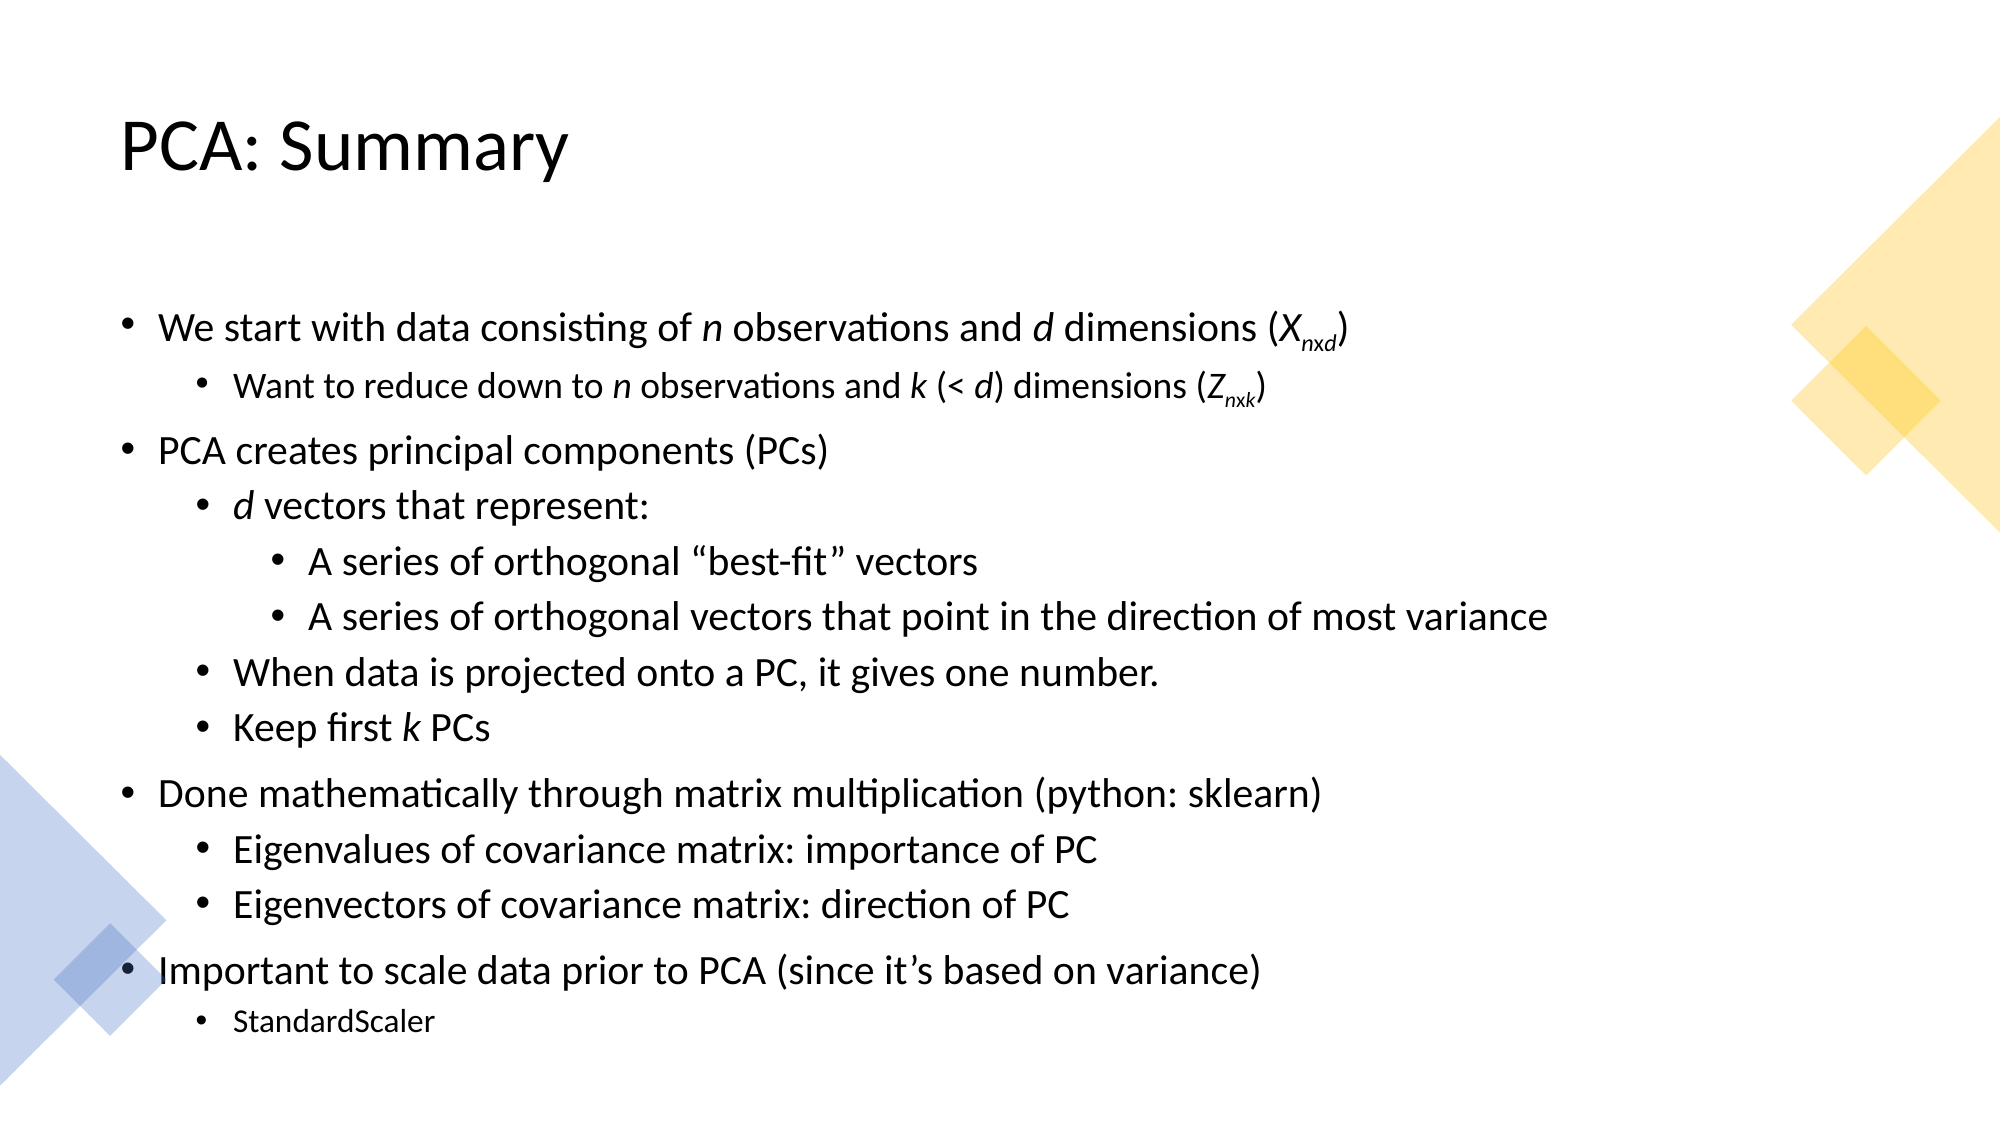

# PCA: Summary

We start with data consisting of n observations and d dimensions (Xnxd)
Want to reduce down to n observations and k (< d) dimensions (Znxk)
PCA creates principal components (PCs)
d vectors that represent:
A series of orthogonal “best-fit” vectors
A series of orthogonal vectors that point in the direction of most variance
When data is projected onto a PC, it gives one number.
Keep first k PCs
Done mathematically through matrix multiplication (python: sklearn)
Eigenvalues of covariance matrix: importance of PC
Eigenvectors of covariance matrix: direction of PC
Important to scale data prior to PCA (since it’s based on variance)
StandardScaler